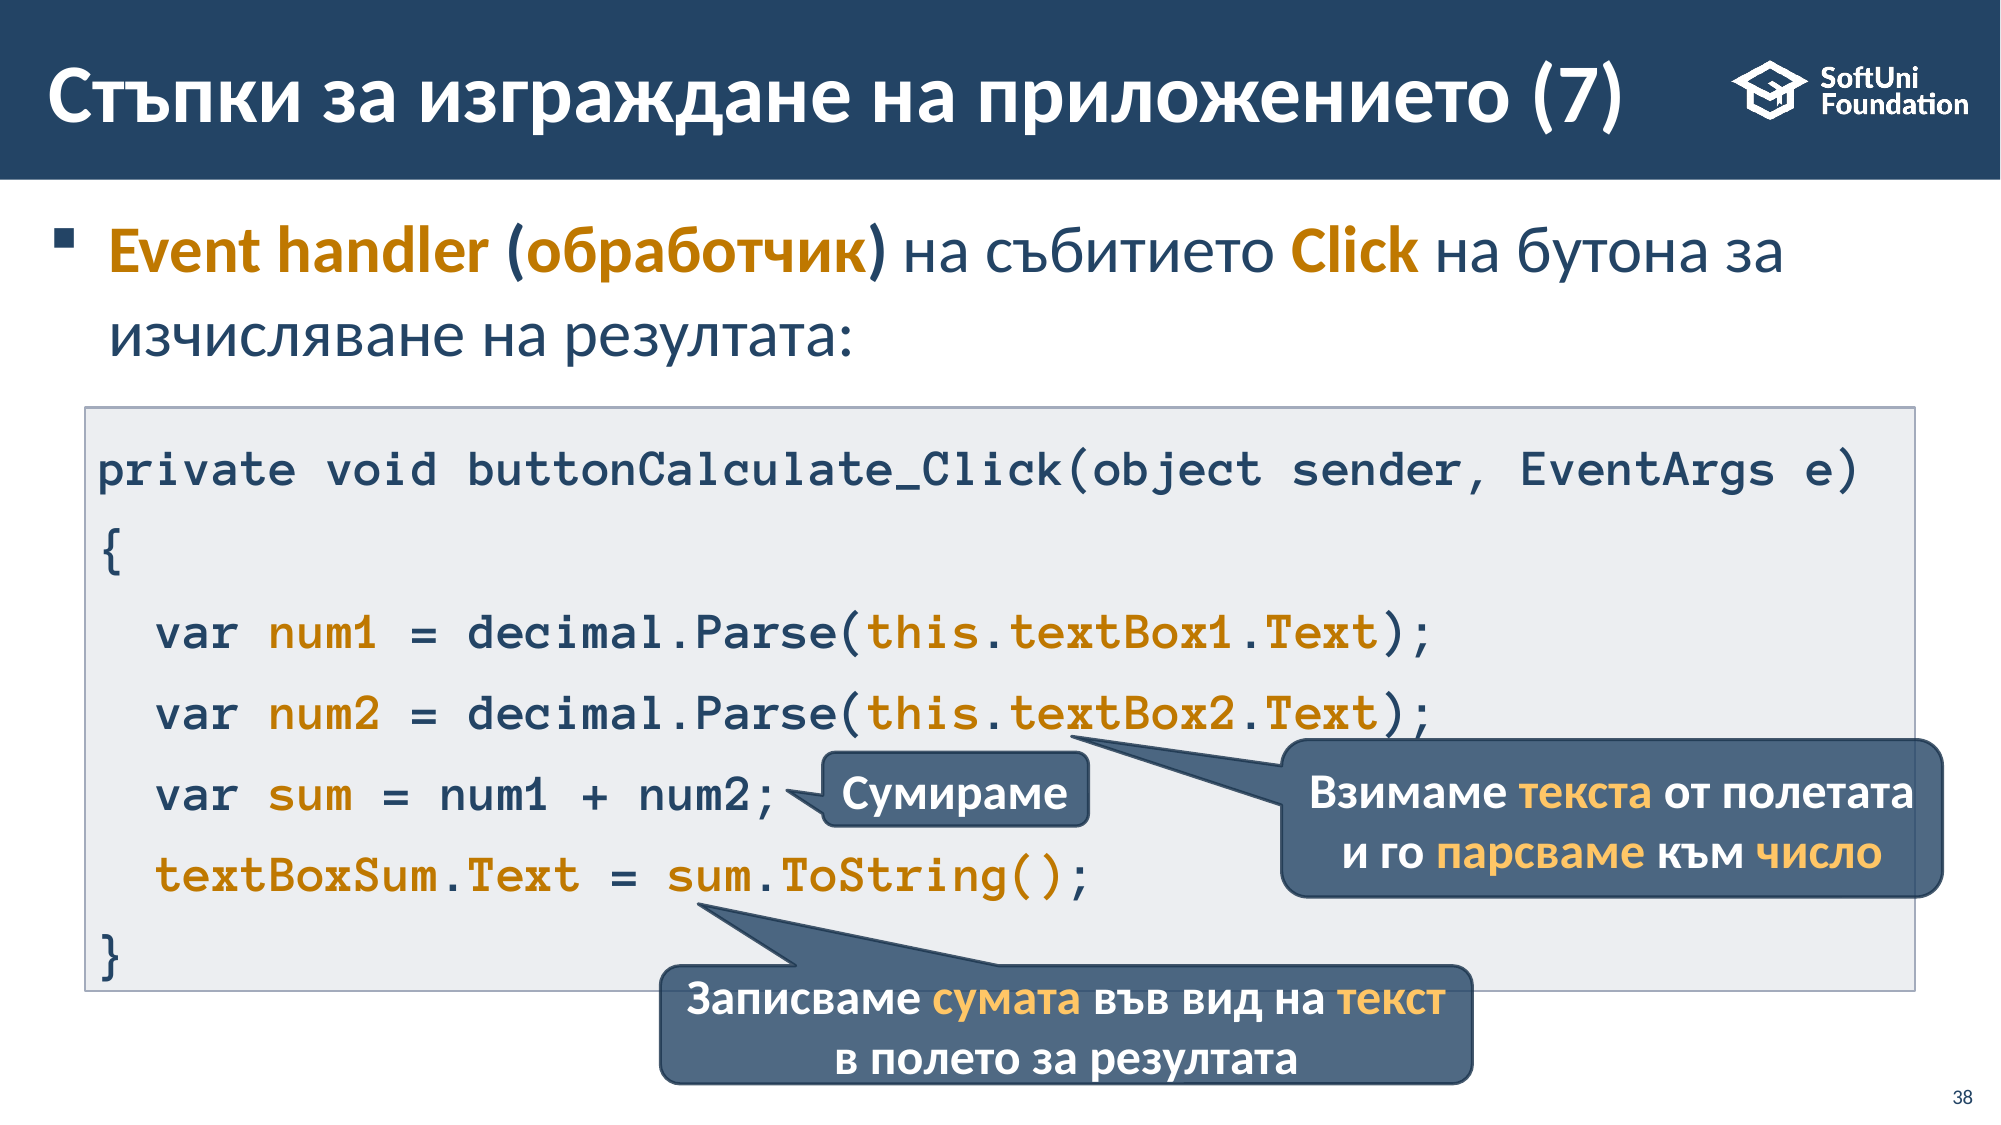

# Стъпки за изграждане на приложението (7)
Event handler (обработчик) на събитието Click на бутона за изчисляване на резултата:
private void buttonCalculate_Click(object sender, EventArgs e)
{
  var num1 = decimal.Parse(this.textBox1.Text);
  var num2 = decimal.Parse(this.textBox2.Text);
  var sum = num1 + num2;
  textBoxSum.Text = sum.ToString();
}
Взимаме текста от полетата и го парсваме към число
Сумираме
Записваме сумата във вид на текст в полето за резултата
38